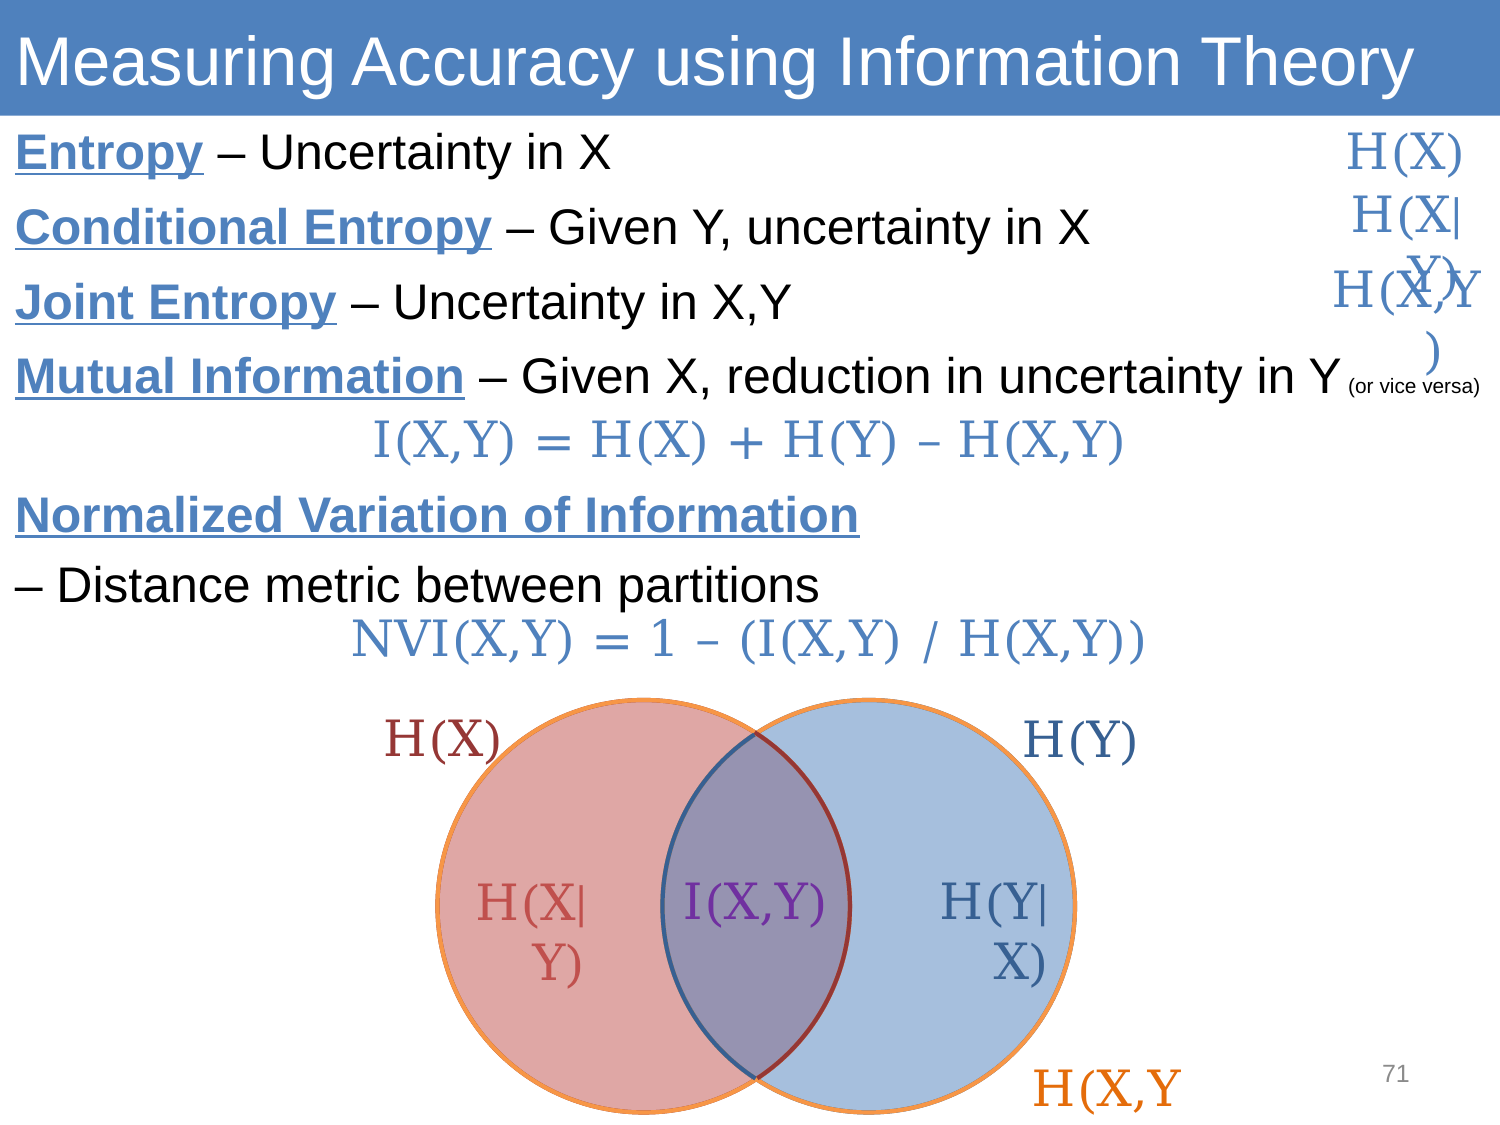

# Measuring Accuracy using Information Theory
H(X)
Entropy – Uncertainty in X
H(X|Y)
Conditional Entropy – Given Y, uncertainty in X
H(X,Y)
Joint Entropy – Uncertainty in X,Y
Mutual Information – Given X, reduction in uncertainty in Y (or vice versa)
I(X,Y) = H(X) + H(Y) – H(X,Y)
Normalized Variation of Information
– Distance metric between partitions
NVI(X,Y) = 1 – (I(X,Y) / H(X,Y))
H(X)

H(Y)
I(X,Y)
H(Y|X)
H(X|Y)
71
H(X,Y)